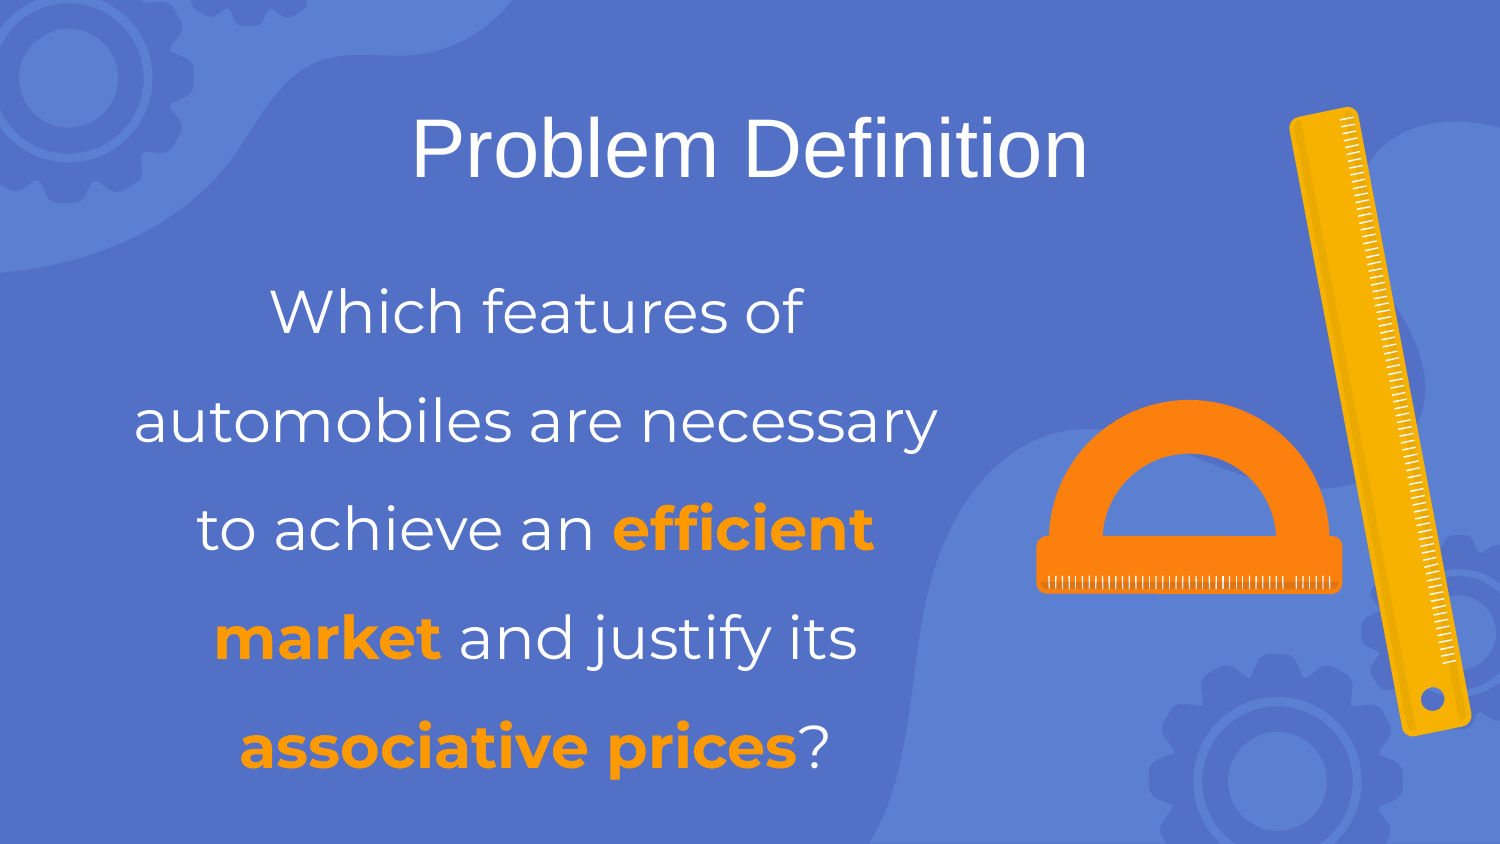

# Problem Definition

Which features of automobiles are necessary to achieve an efficient market and justify its associative prices?